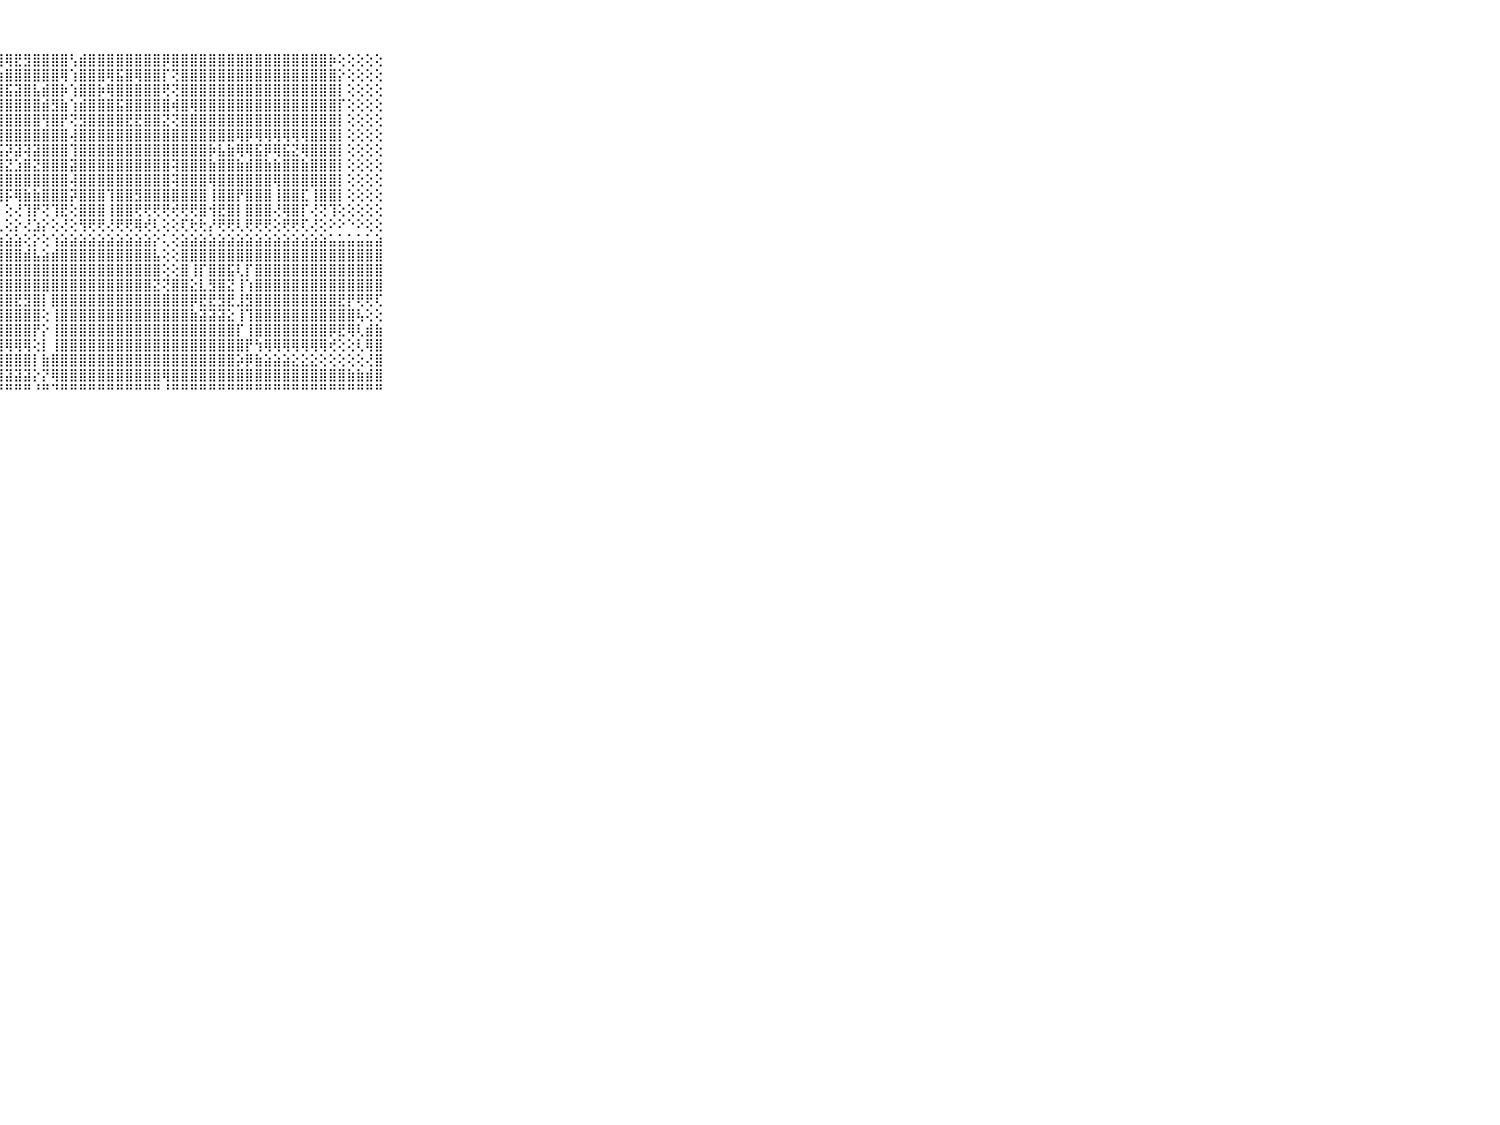

⠀⠀⠀⠀⠀⠀⠀⠀⠀⠀⠀⠀⠀⠀⠁⠁⠁⠀⠀⠀⢕⢕⣱⣧⡻⢿⢿⣿⢿⣟⣻⣿⣿⣿⣿⢣⣾⣿⣿⣿⣿⣿⣿⣿⣿⡿⣿⣿⣿⣿⣿⣿⣿⣿⣿⣿⣿⣿⣿⣿⣿⣿⣿⡷⢕⢕⢕⢕⢕⠀⠀⠀⠀⠀⠀⠀⠀⠀⠀⠀⠀
⠀⠀⠀⠀⠀⠀⠀⠀⠀⠀⠀⠀⠀⠀⠀⢔⢄⠀⠀⢄⢕⢼⣿⣿⢻⣿⣷⢷⣿⣿⣿⣿⣿⣿⢿⢱⣿⣿⣿⢿⣯⣿⢿⣿⣿⡏⢝⣿⣿⣿⣿⣿⣿⣿⣿⣿⣿⣿⣿⣿⣿⣿⣿⣿⡕⢕⢕⢕⢕⠀⠀⠀⠀⠀⠀⠀⠀⠀⠀⠀⠀
⠀⠀⠀⠀⠀⠀⠀⠀⠀⠀⠀⠀⠀⠀⢑⢕⢕⢄⢔⢕⢱⣾⣯⣱⣿⡽⢽⣿⣯⣽⣿⣧⣾⣿⡷⢱⣿⣿⡷⢿⣿⣿⣿⣿⣿⢟⢝⣿⣿⣿⣿⣿⣿⣿⣿⣿⣿⣿⣿⣿⣿⣿⣿⣿⡇⢕⢕⢕⢕⠀⠀⠀⠀⠀⠀⠀⠀⠀⠀⠀⠀
⠀⠀⠀⠀⠀⠀⠀⠀⠀⠀⠀⠀⠀⢄⢕⢕⢕⠕⢕⢕⢹⢿⣹⣿⣿⣿⣿⣿⣿⣿⣿⣿⣾⣻⣷⢱⣾⣿⣿⣿⣯⣿⣿⣿⣿⣿⢾⣿⢿⣿⣿⣿⣿⣿⣿⣿⣿⣿⣿⣿⣿⣿⣿⣿⡏⢕⢕⢕⢕⠀⠀⠀⠀⠀⠀⠀⠀⠀⠀⠀⠀
⠀⠀⠀⠀⠀⠀⠀⠀⠀⠀⠀⠀⠀⢕⢕⢕⢕⢕⢕⢕⢿⣟⢿⣿⣿⣿⣿⣿⣿⣿⣿⣿⢻⣿⡟⢝⣻⣿⣿⣿⣿⣟⣟⣿⣿⣝⢝⣿⣿⣿⣿⣿⣿⣿⣿⣿⣿⣿⣿⣿⣿⣿⣿⣿⡇⢕⢕⢕⢕⠀⠀⠀⠀⠀⠀⠀⠀⠀⠀⠀⠀
⠀⠀⠀⠀⠀⠀⠀⠀⠀⠀⠀⠀⠀⢕⢕⢕⢕⢕⢕⢕⢵⣿⣷⣿⣿⣿⣿⣿⣿⣿⣿⣿⣿⣿⣿⢼⣿⣿⣿⣿⣿⣿⣿⣿⣿⣿⣿⣿⣿⣿⣿⣿⣿⢿⡿⢿⢿⢿⢿⢿⢿⣿⣿⣿⡇⢕⢕⢕⢕⠀⠀⠀⠀⠀⠀⠀⠀⠀⠀⠀⠀
⠀⠀⠀⠀⠀⠀⠀⠀⠀⠀⠀⠀⠀⢕⢕⢕⢕⢕⢕⢕⣾⣿⣿⣟⢟⡏⣿⢫⡽⣽⢽⣽⣿⣿⣿⢹⣿⣿⣿⣿⣿⣿⣿⣿⣿⣿⣿⣿⣿⣿⡷⣧⣷⢿⢿⣯⡿⢿⣯⣝⢿⣿⣿⣿⡇⢕⢕⢕⢕⠀⠀⠀⠀⠀⠀⠀⠀⠀⠀⠀⠀
⠀⠀⠀⠀⠀⠀⠀⠀⠀⠀⠀⠀⢄⢕⢕⢕⢕⢕⢕⢕⣿⣿⡟⣱⣷⣝⣹⣿⣝⣱⣿⣝⣿⣿⣿⣽⣿⣿⣿⣿⣿⣿⣿⣿⣿⣿⢽⣿⣿⣿⣷⣿⣿⣷⣾⣿⣷⣷⣿⣿⣷⣿⣿⣿⡇⢕⢕⢕⢕⠀⠀⠀⠀⠀⠀⠀⠀⠀⠀⠀⠀
⠀⠀⠀⠀⠀⠀⠀⠀⠀⠀⠀⢀⢕⢕⢕⢕⢕⢕⢕⢕⣿⣿⡿⣿⣿⣿⣿⣿⣿⣿⣿⣿⣿⣿⣿⢼⣿⣿⣿⣿⣿⣿⣿⣿⣿⣿⢽⣿⣿⣿⢿⣿⣿⣿⣿⣿⣿⢿⣿⣿⣿⣿⣿⣿⡇⢕⢕⢕⢕⠀⠀⠀⠀⠀⠀⠀⠀⠀⠀⠀⠀
⠀⠀⠀⠀⠀⠀⠀⠀⠀⠀⠀⢕⢕⢕⢕⢕⢕⢕⢕⢕⢻⣿⡏⣿⣿⡟⢻⣿⡯⢿⣷⣷⣿⣿⣿⡽⣿⣿⣿⢹⣿⣿⣻⣿⣿⣿⣿⣿⣿⣿⢸⣿⣿⡟⣿⣿⣿⢸⣿⣿⣏⢸⣿⣿⡇⢕⢕⢕⢕⠀⠀⠀⠀⠀⠀⠀⠀⠀⠀⠀⠀
⠀⠀⠀⠀⠀⠀⠀⠀⠀⠀⠀⢕⡕⢕⢕⢕⢕⢕⢕⢕⢸⣿⡇⠝⢟⣧⢕⡇⢕⢜⢹⡟⢝⢹⣟⢕⣿⣿⣿⢸⣿⣿⢟⢟⢟⢟⢞⢟⢟⣿⢺⣟⣿⡇⣿⣿⣿⢜⢿⣿⡏⢜⢝⢹⢕⢕⢕⢕⢕⠀⠀⠀⠀⠀⠀⠀⠀⠀⠀⠀⠀
⠀⠀⠀⠀⠀⠀⠀⠀⠀⠀⠀⢜⢇⢕⢕⢕⢕⢕⢕⢕⢜⢟⢕⠕⢑⢻⢱⢇⢕⡕⢜⣱⡕⢕⢜⢕⢻⢟⢟⢜⢟⢟⢿⢞⢇⢕⢕⢏⢗⢗⡜⢟⢟⢇⢟⢟⢟⢕⢟⢟⢏⢜⢕⠕⠕⠑⠕⢕⢕⠀⠀⠀⠀⠀⠀⠀⠀⠀⠀⠀⠀
⠀⠀⠀⠀⠀⠀⠀⠀⠀⠀⠀⣵⣵⣵⣵⣵⣵⣵⣵⣵⣵⣵⡼⢕⢕⣧⣵⣵⣵⣵⢕⡕⢕⢱⣵⣵⣵⣵⣵⣵⣵⣵⣵⣵⡕⢅⢕⣵⣵⣵⣵⣵⣵⣵⣵⣵⣵⣵⣵⣵⣵⣵⣵⣥⣥⣥⣥⣥⣵⠀⠀⠀⠀⠀⠀⠀⠀⠀⠀⠀⠀
⠀⠀⠀⠀⠀⠀⠀⠀⠀⠀⠀⣿⣿⣿⣿⣿⣿⣿⣿⣿⣿⣿⡏⢸⢕⣿⣿⣿⣿⣿⣾⣧⣵⣾⣿⣿⣿⣿⣿⣿⣿⣿⣿⣿⣧⢕⢕⣿⣿⣿⣿⣿⣿⣿⣿⣿⣿⣿⣿⣿⣿⣿⣿⣿⣿⣿⣿⣿⣿⠀⠀⠀⠀⠀⠀⠀⠀⠀⠀⠀⠀
⠀⠀⠀⠀⠀⠀⠀⠀⠀⠀⠀⣿⣿⣿⣿⣿⣿⣿⣿⣿⣿⣿⣇⣿⣇⢹⣿⣿⣿⣿⣿⣿⣿⣿⣿⣿⣿⣿⣿⣿⣿⣿⣿⣿⣿⢕⢕⣿⢸⡏⣿⣿⣯⢇⡏⣿⣿⣿⣿⣿⣿⣿⣿⣿⣿⣿⣿⣿⣿⠀⠀⠀⠀⠀⠀⠀⠀⠀⠀⠀⠀
⠀⠀⠀⠀⠀⠀⠀⠀⠀⠀⠀⣸⣽⣿⣿⣿⣿⣿⣿⣿⣿⣿⣿⣿⣿⣽⣿⣿⣿⣿⣿⣿⣿⣿⣿⣿⣿⣿⣿⣿⣿⣿⣿⣿⣝⢝⣿⣿⣕⣇⣻⣿⣝⢸⢱⣿⣿⣿⣿⣿⣿⣿⣿⣿⣿⣿⣿⣿⣿⠀⠀⠀⠀⠀⠀⠀⠀⠀⠀⠀⠀
⠀⠀⠀⠀⠀⠀⠀⠀⠀⠀⠀⣿⣿⣿⣿⣿⣿⣿⣿⣿⣿⣿⣿⣿⣿⣻⣿⣿⣿⣟⣻⣿⡇⣿⣿⣿⣿⣿⣿⣿⣿⣿⣿⣿⣿⣿⣿⣿⡿⣟⣟⣻⣟⣸⣻⣿⣿⣿⣿⣿⣿⣿⣿⣿⣟⡟⢟⢟⢏⠀⠀⠀⠀⠀⠀⠀⠀⠀⠀⠀⠀
⠀⠀⠀⠀⠀⠀⠀⠀⠀⠀⠀⣿⣿⣿⣿⣿⣿⣿⣿⣿⣿⣿⢸⣿⣿⢸⣿⣿⣿⣿⣿⣿⢕⢸⣿⣿⣿⣿⣿⣿⣿⣿⣿⣿⣿⣿⣿⣿⣷⣽⣽⣽⣕⢸⢹⣿⣿⣿⣿⣿⣿⣿⣿⣿⣿⣿⢧⢕⢕⠀⠀⠀⠀⠀⠀⠀⠀⠀⠀⠀⠀
⠀⠀⠀⠀⠀⠀⠀⠀⠀⠀⠀⣿⣿⣿⣿⣿⣿⣿⣿⣿⣿⣿⡏⣿⣿⢸⣿⣿⣿⣿⣿⡟⡕⢸⣿⣿⣿⣿⣿⣿⣿⣿⣿⣿⣿⣿⣿⣿⣿⣿⣿⣿⣿⡏⢸⣿⣿⣿⣿⣿⣿⣿⣿⡿⣟⢿⢇⣾⣷⠀⠀⠀⠀⠀⠀⠀⠀⠀⠀⠀⠀
⠀⠀⠀⠀⠀⠀⠀⠀⠀⠀⠀⣷⣾⣿⣷⣷⣷⣷⣿⣷⣷⣿⣧⢸⣿⢜⣿⣿⢿⢿⢿⢕⡇⢸⣿⣿⣿⣿⣿⣿⣿⣿⣿⣿⣿⣿⣿⣿⣿⣿⣿⣿⣿⣿⡟⢳⢿⢿⢿⢿⢿⢿⢿⢞⢕⢕⢇⢿⣿⠀⠀⠀⠀⠀⠀⠀⠀⠀⠀⠀⠀
⠀⠀⠀⠀⠀⠀⠀⠀⠀⠀⠀⣿⣿⣿⣿⣿⣿⣿⣿⣿⣿⣿⣿⢜⣯⡝⣷⣾⣿⣿⣿⡇⣷⣿⣿⣿⣿⣿⣿⣿⣿⣿⣿⣿⣿⣿⣿⣿⣿⣿⣿⣿⣿⡵⡿⣷⣵⣵⣵⣕⣕⣕⢕⢕⢕⢕⢕⢜⣿⠀⠀⠀⠀⠀⠀⠀⠀⠀⠀⠀⠀
⠀⠀⠀⠀⠀⠀⠀⠀⠀⠀⠀⣿⣿⣿⣿⣿⣿⣿⣿⣿⣿⣿⣿⢕⣝⣕⣟⣹⣽⣽⣽⡕⡝⢿⣿⣿⣿⣿⣿⣿⣿⣿⣿⣿⣿⢿⣿⣿⣿⣿⣿⣿⣿⣿⣿⣿⣿⣿⣿⣿⣿⣿⣿⣿⣿⣷⣷⣾⣿⠀⠀⠀⠀⠀⠀⠀⠀⠀⠀⠀⠀
⠀⠀⠀⠀⠀⠀⠀⠀⠀⠀⠀⠛⠛⠛⠛⠛⠛⠛⠛⠛⠛⠛⠛⠑⠛⠛⠛⠛⠛⠛⠛⠘⠛⠙⠛⠛⠛⠛⠛⠛⠛⠛⠛⠛⠛⠘⠛⠛⠛⠛⠛⠛⠛⠛⠛⠛⠛⠛⠛⠛⠛⠛⠛⠛⠛⠛⠛⠛⠛⠀⠀⠀⠀⠀⠀⠀⠀⠀⠀⠀⠀